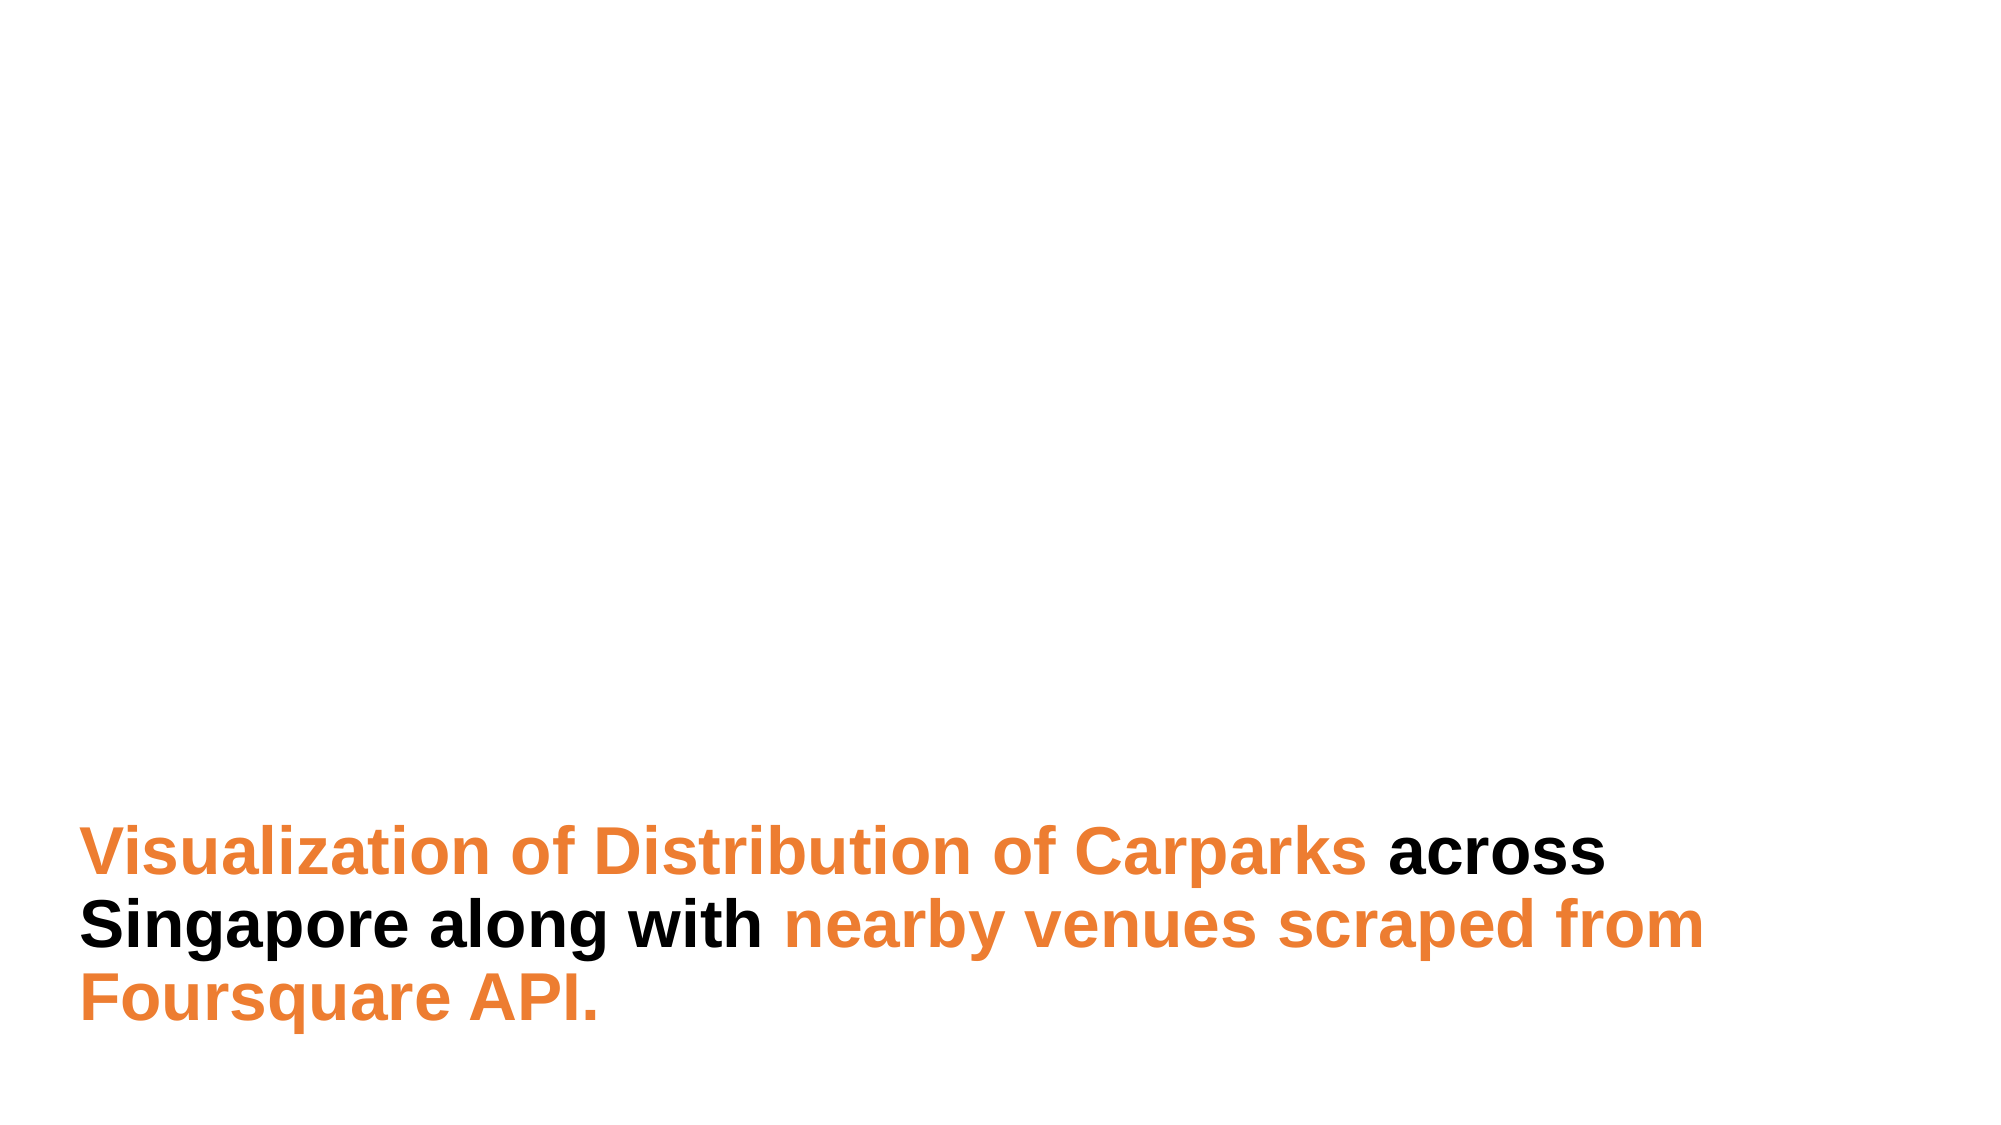

# Visualization of Distribution of Carparks across Singapore along with nearby venues scraped from Foursquare API.